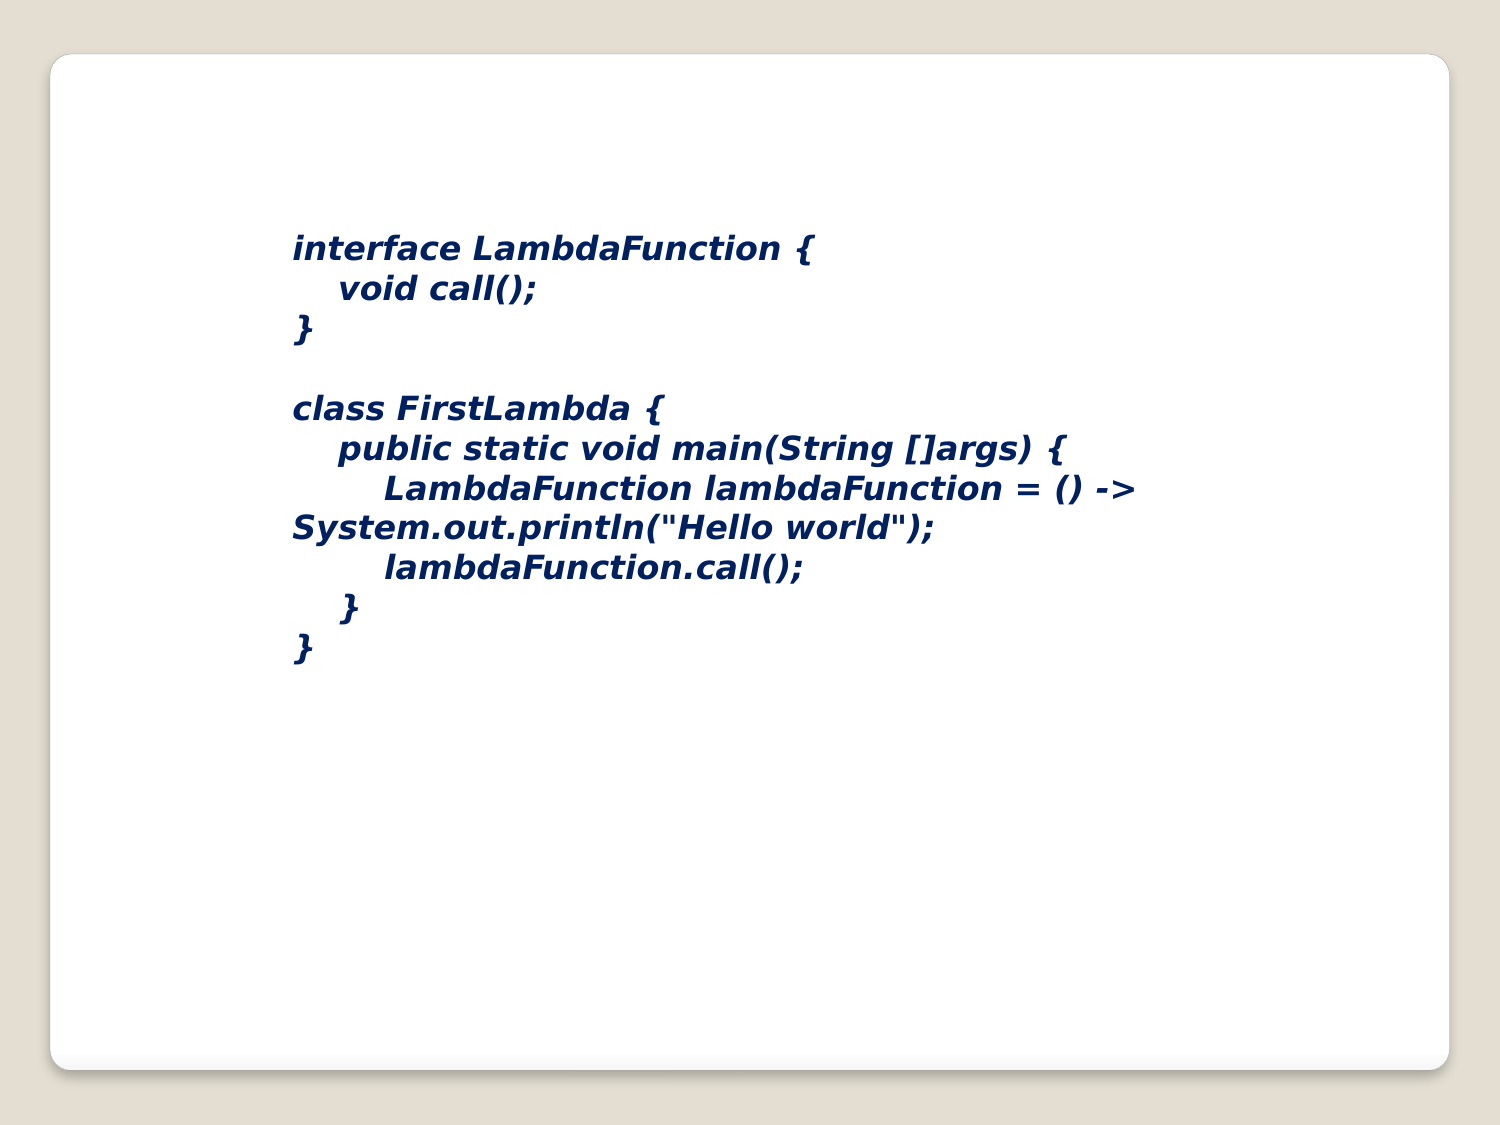

interface LambdaFunction {
    void call();
}

class FirstLambda {
    public static void main(String []args) {
        LambdaFunction lambdaFunction = () -> System.out.println("Hello world");
        lambdaFunction.call();
    }
}